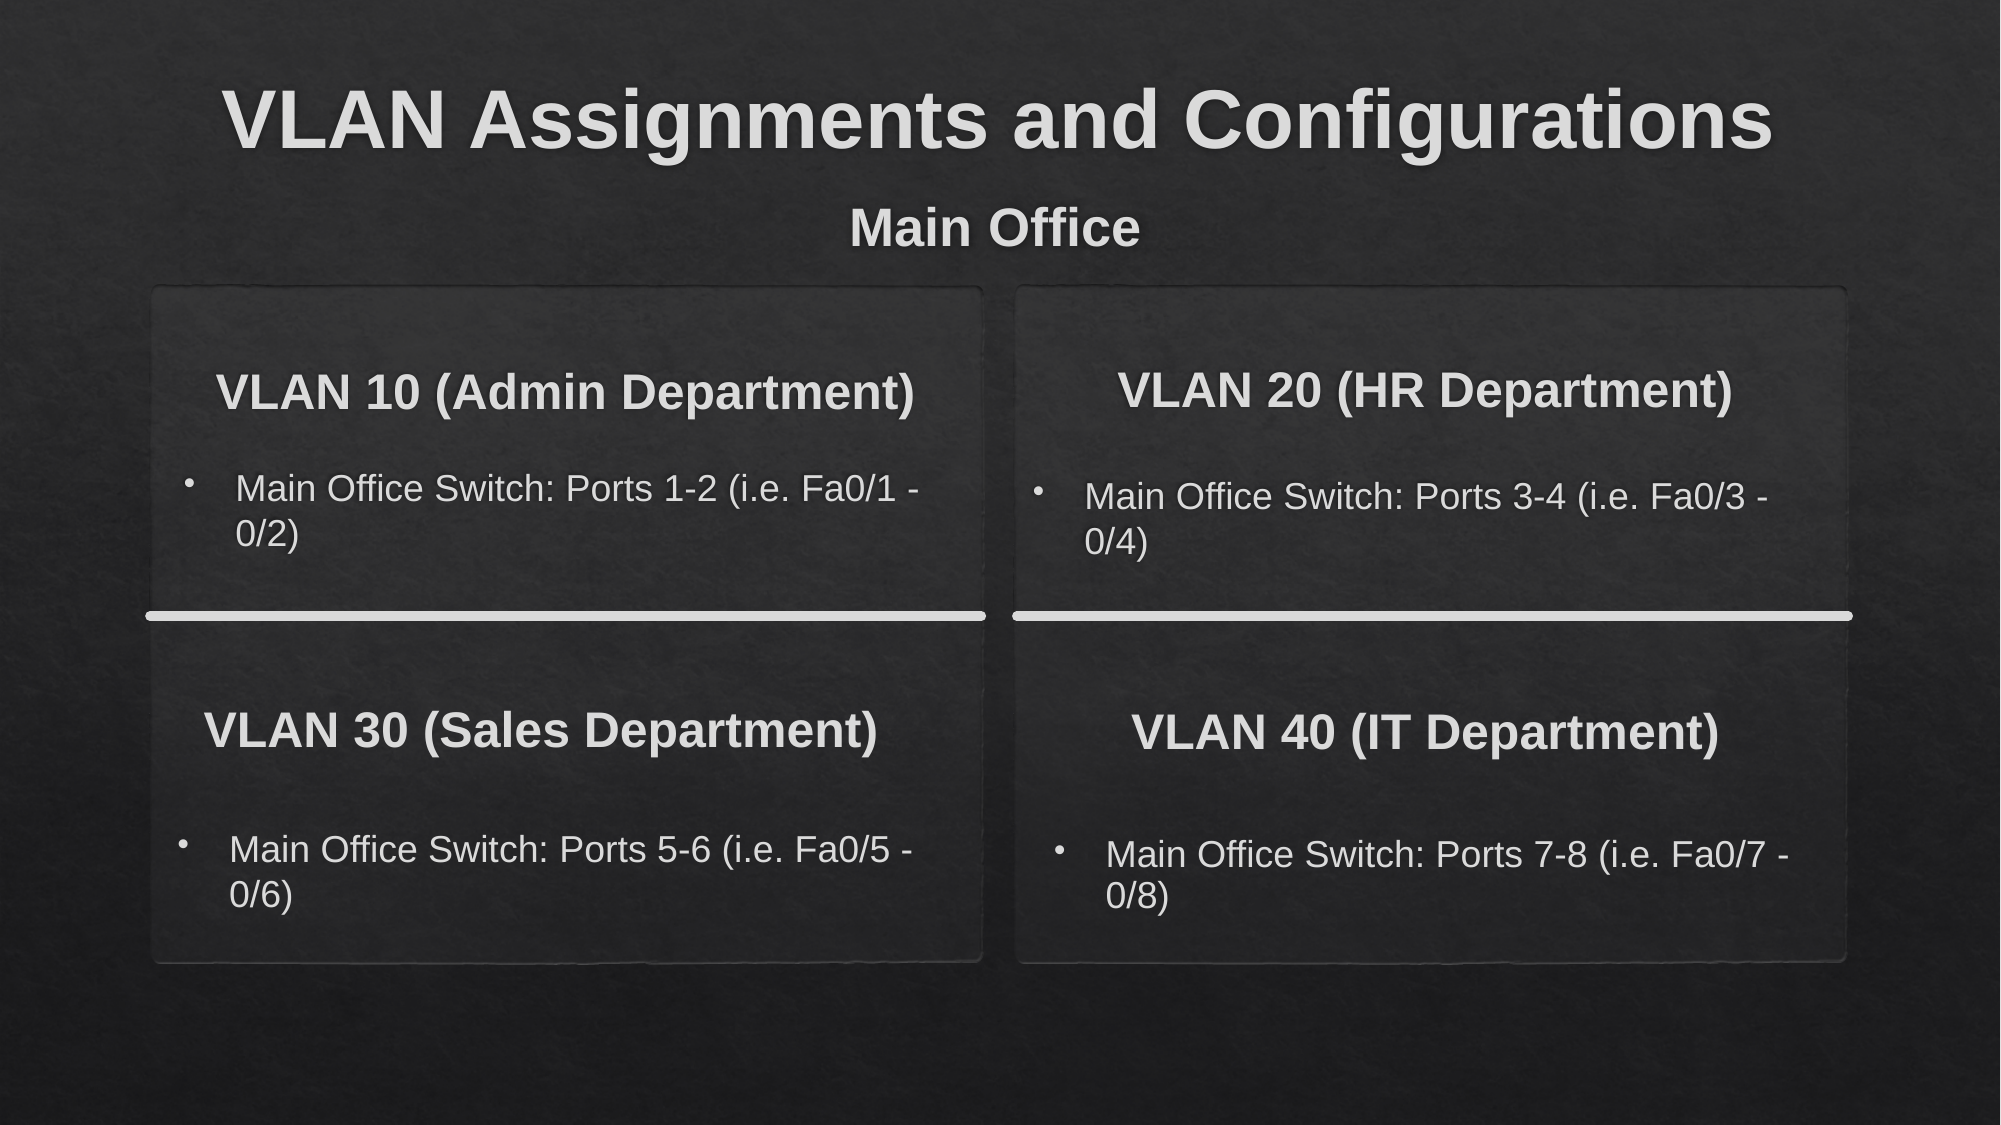

# VLAN Assignments and Configurations
Main Office
VLAN 20 (HR Department)
VLAN 10 (Admin Department)
Main Office Switch: Ports 1-2 (i.e. Fa0/1 - 0/2)
Main Office Switch: Ports 3-4 (i.e. Fa0/3 - 0/4)
VLAN 30 (Sales Department)
VLAN 40 (IT Department)

Main Office Switch: Ports 5-6 (i.e. Fa0/5 - 0/6)
Main Office Switch: Ports 7-8 (i.e. Fa0/7 - 0/8)